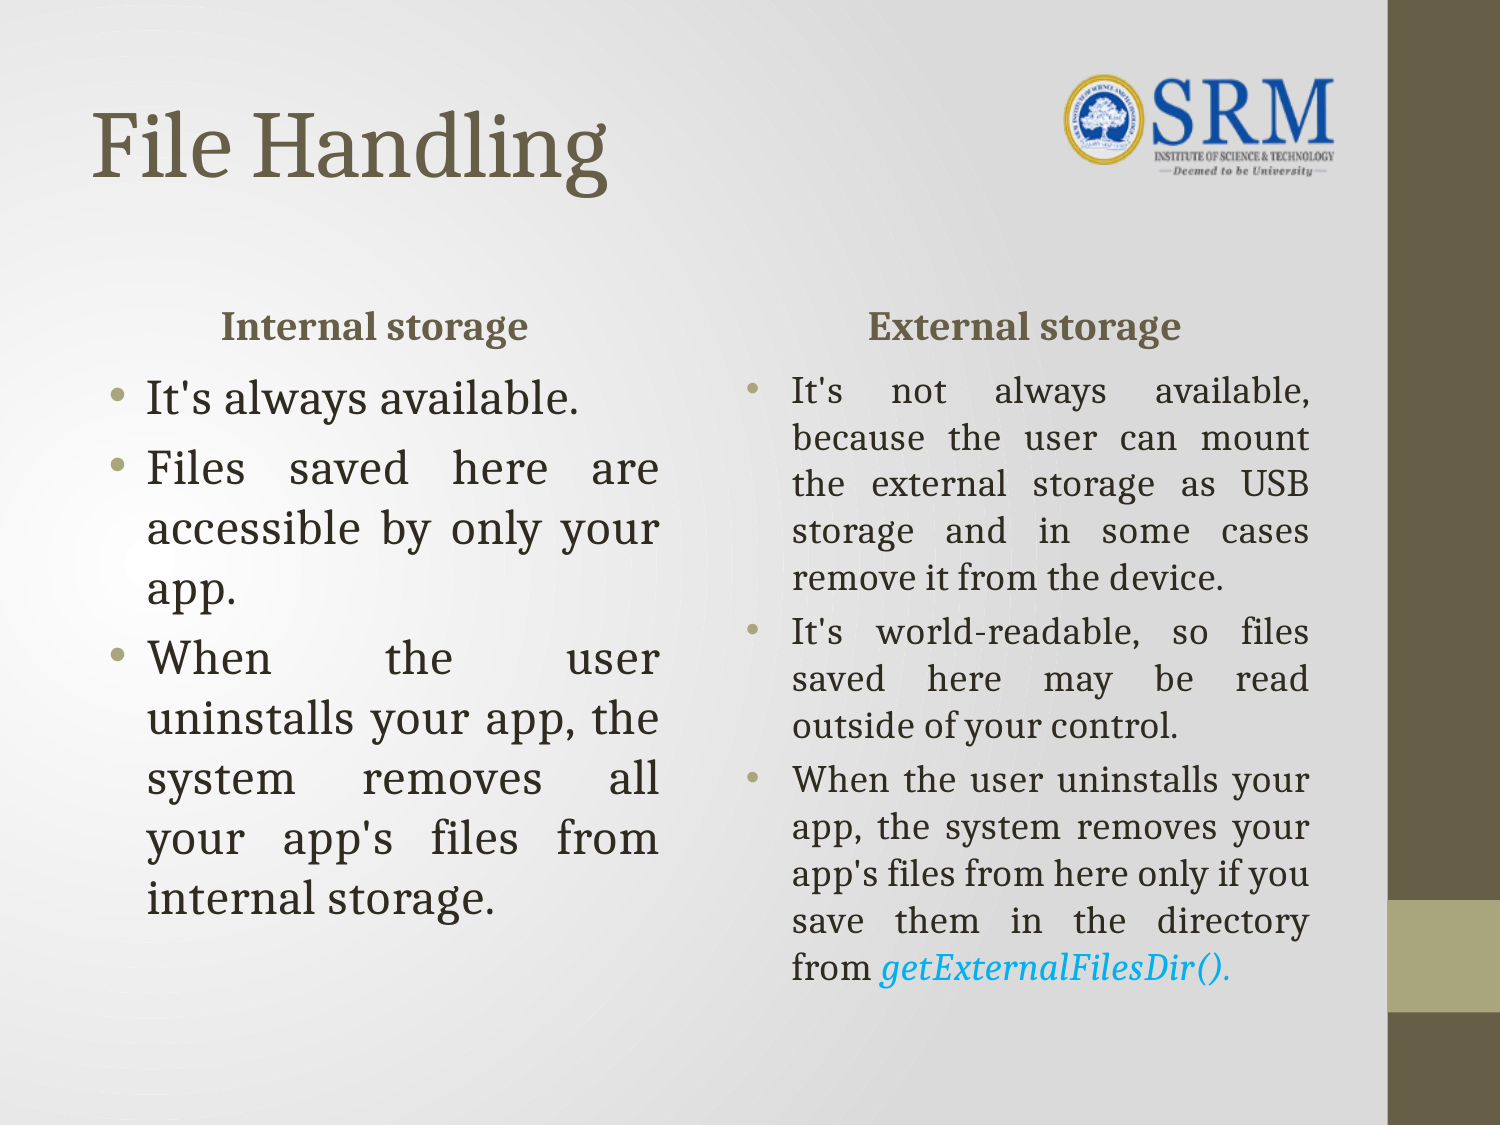

# File Handling
Internal storage
External storage
It's always available.
Files saved here are accessible by only your app.
When the user uninstalls your app, the system removes all your app's files from internal storage.

It's not always available, because the user can mount the external storage as USB storage and in some cases remove it from the device.
It's world-readable, so files saved here may be read outside of your control.
When the user uninstalls your app, the system removes your app's files from here only if you save them in the directory from getExternalFilesDir().